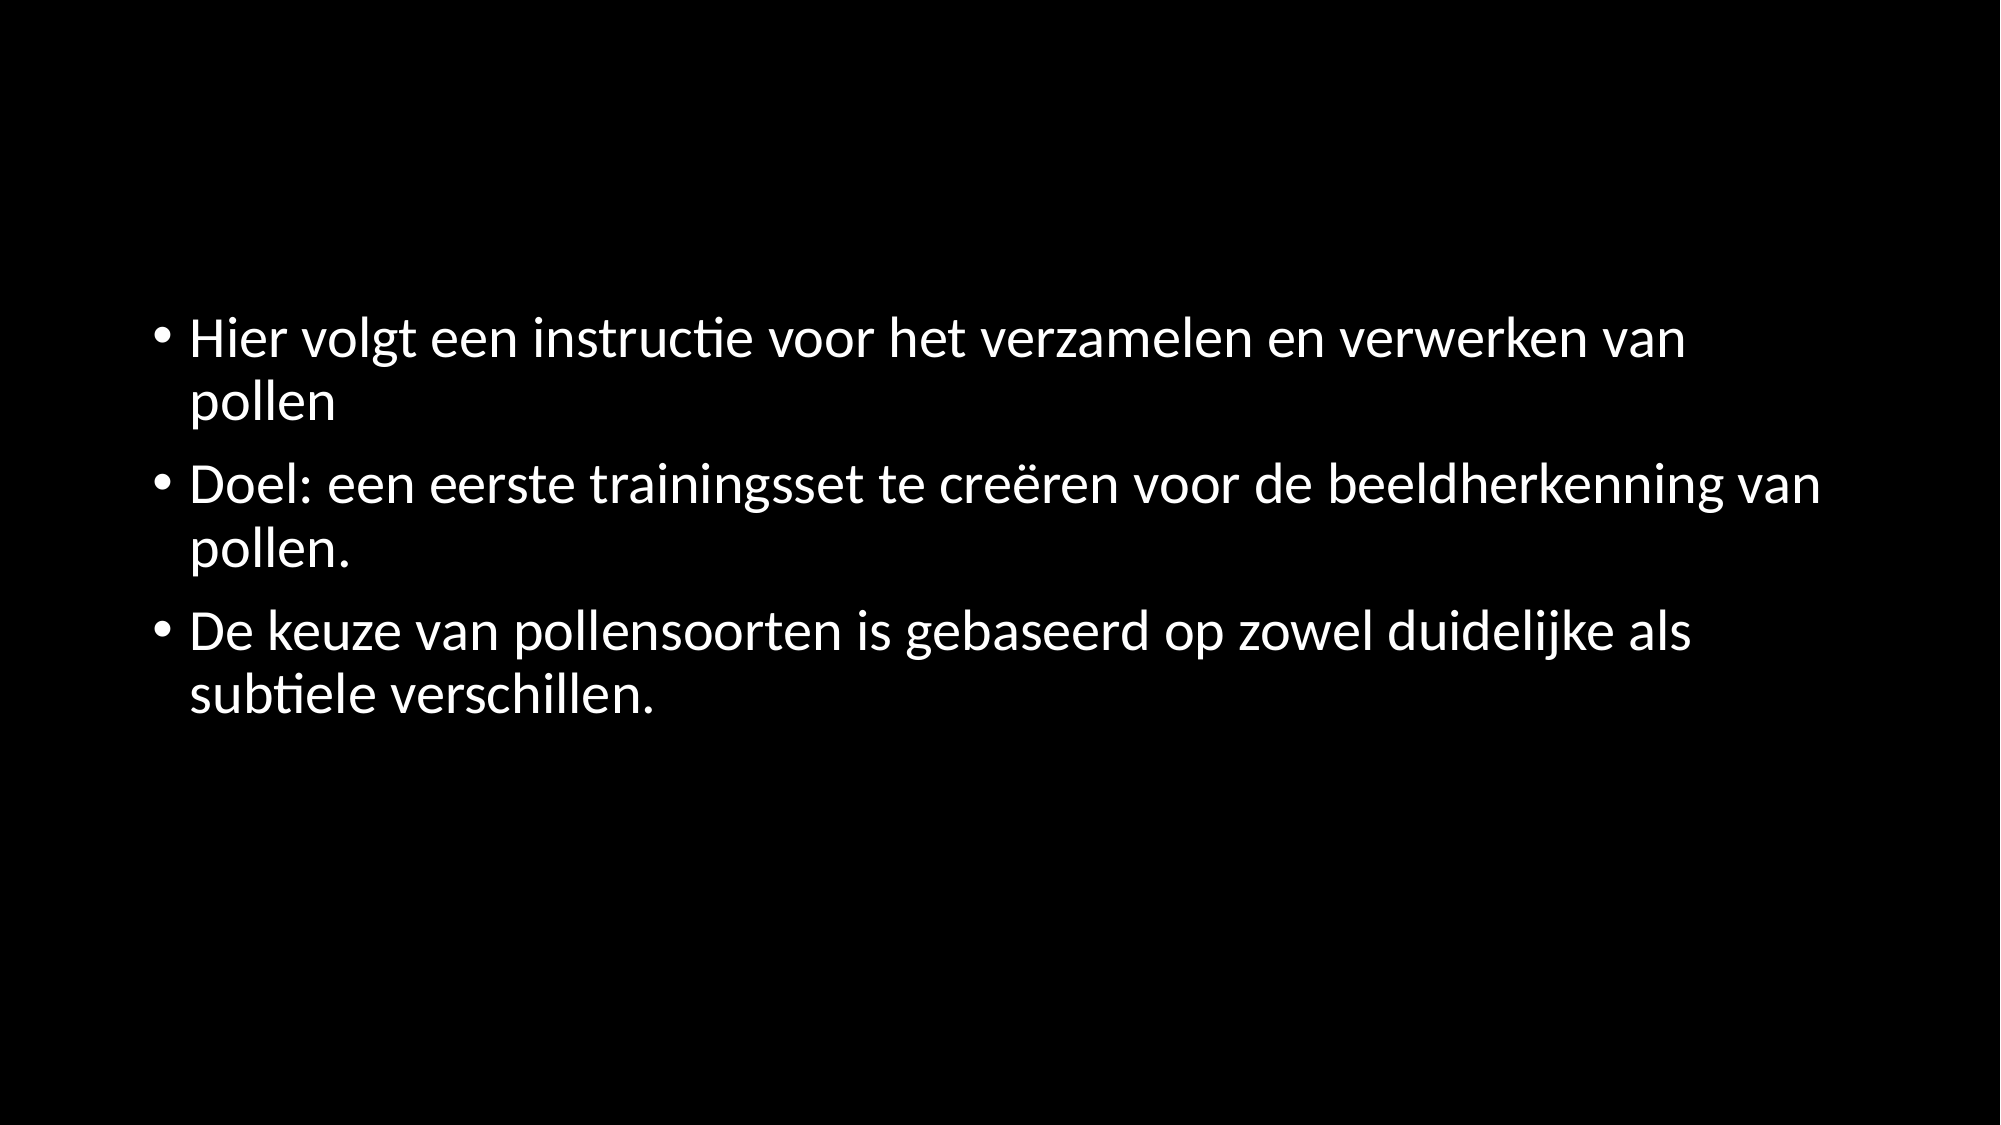

#
Hier volgt een instructie voor het verzamelen en verwerken van pollen
Doel: een eerste trainingsset te creëren voor de beeldherkenning van pollen.
De keuze van pollensoorten is gebaseerd op zowel duidelijke als subtiele verschillen.